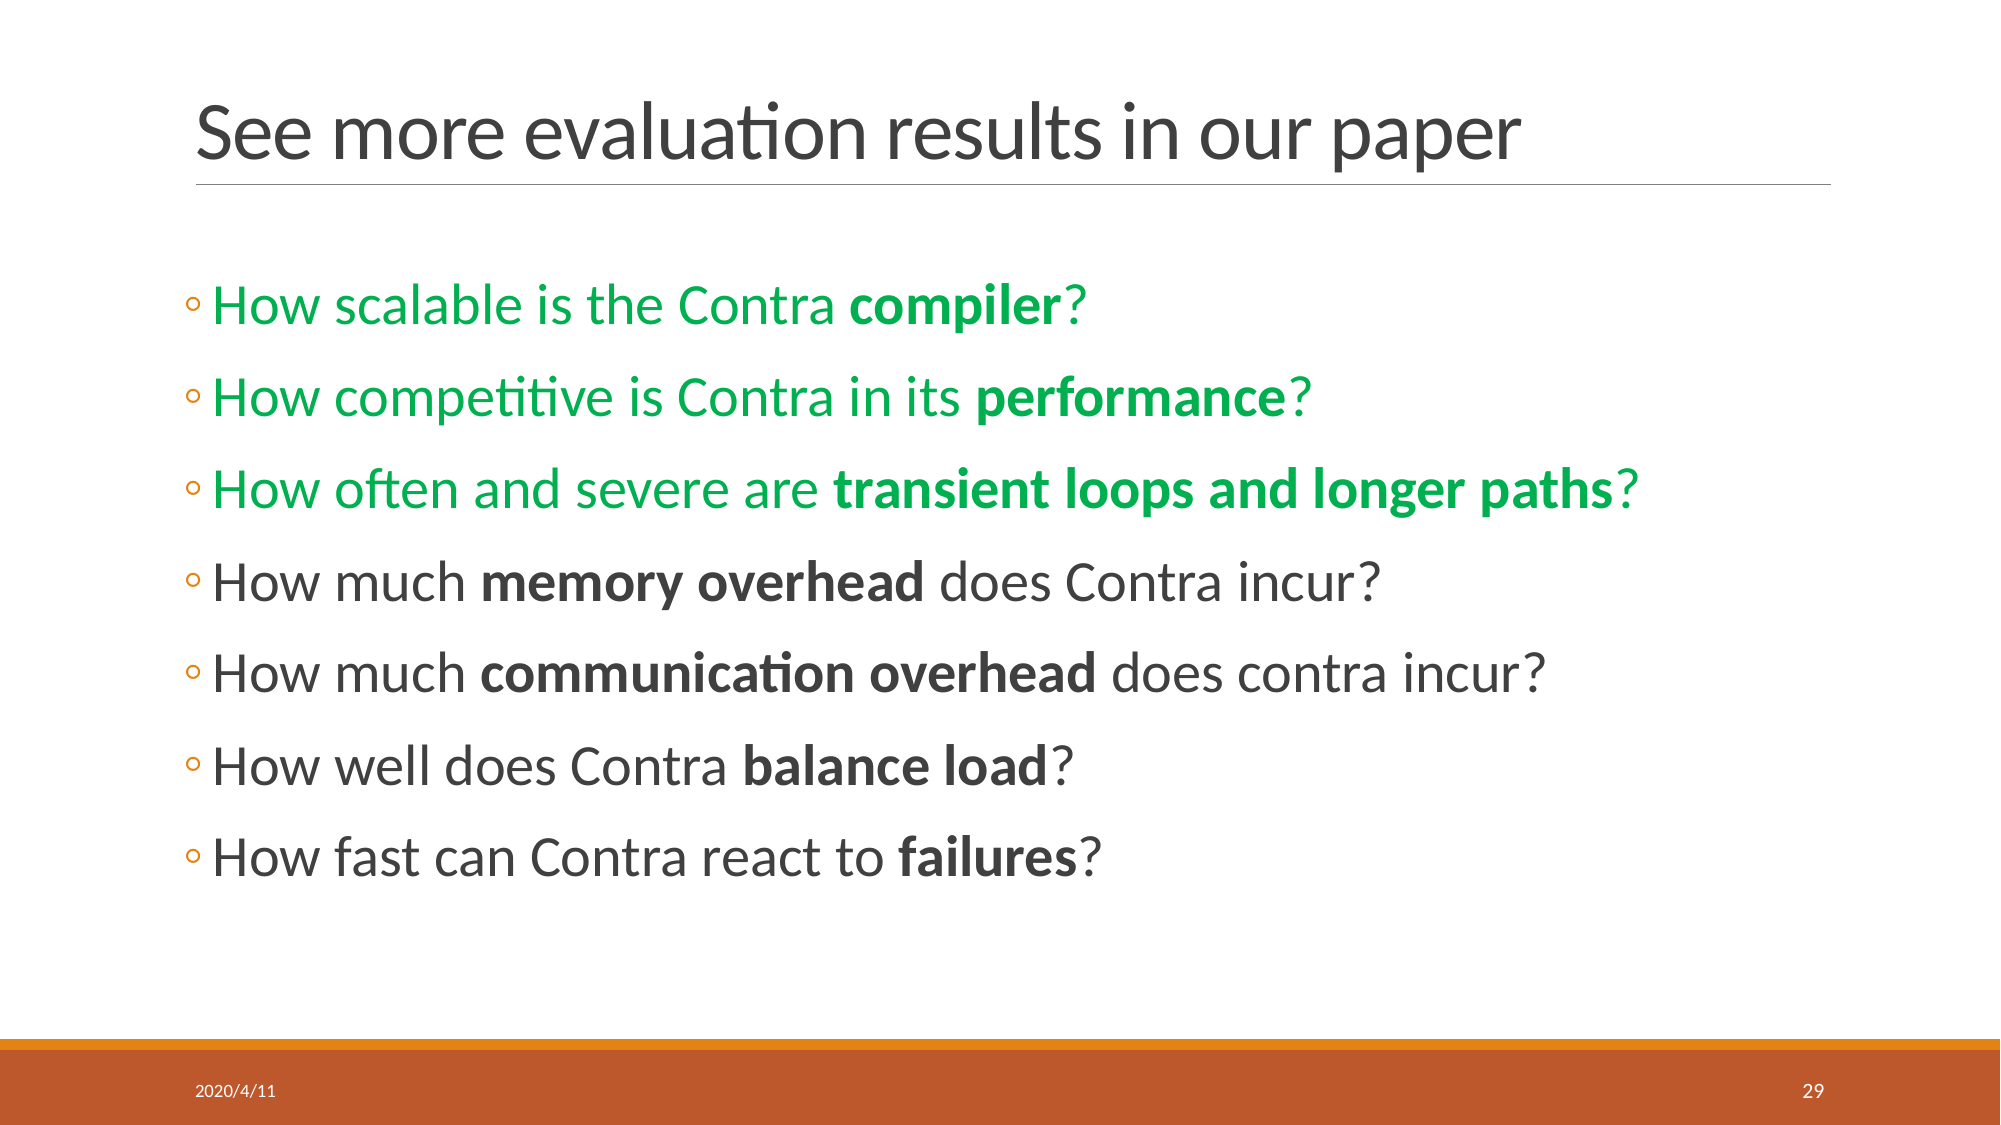

# See more evaluation results in our paper
How scalable is the Contra compiler?
How competitive is Contra in its performance?
How often and severe are transient loops and longer paths?
How much memory overhead does Contra incur?
How much communication overhead does contra incur?
How well does Contra balance load?
How fast can Contra react to failures?
2020/4/11
29